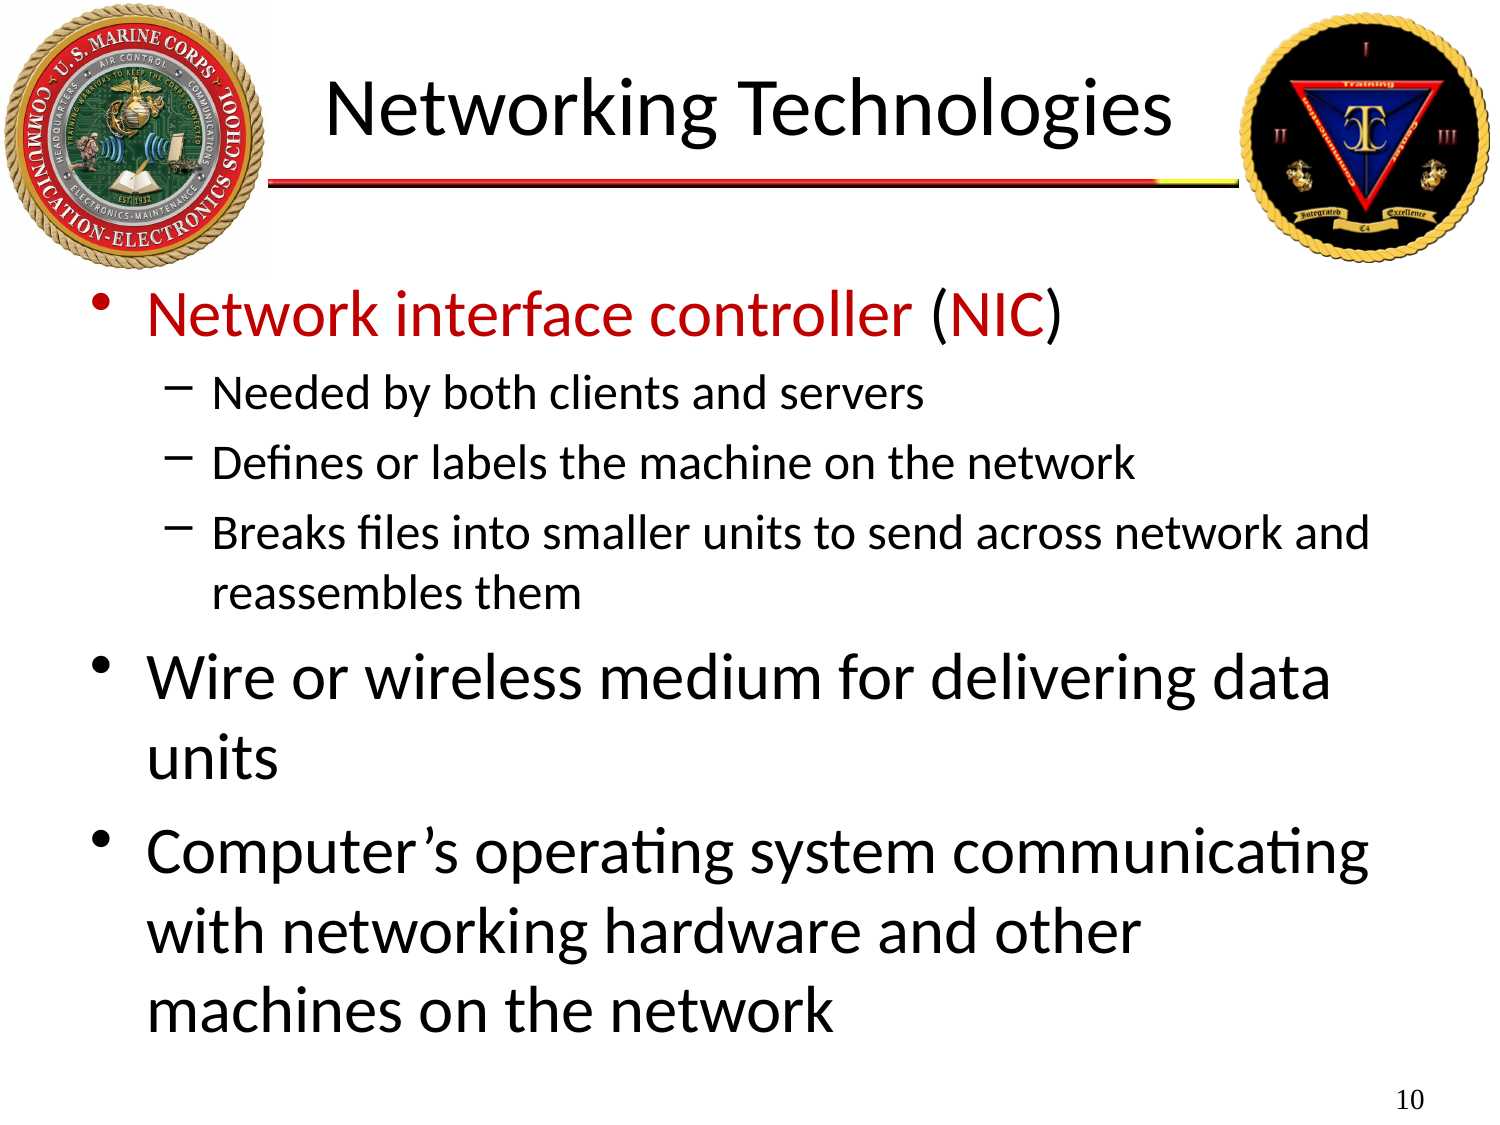

# Networking Technologies
Network interface controller (NIC)
Needed by both clients and servers
Defines or labels the machine on the network
Breaks files into smaller units to send across network and reassembles them
Wire or wireless medium for delivering data units
Computer’s operating system communicating with networking hardware and other machines on the network